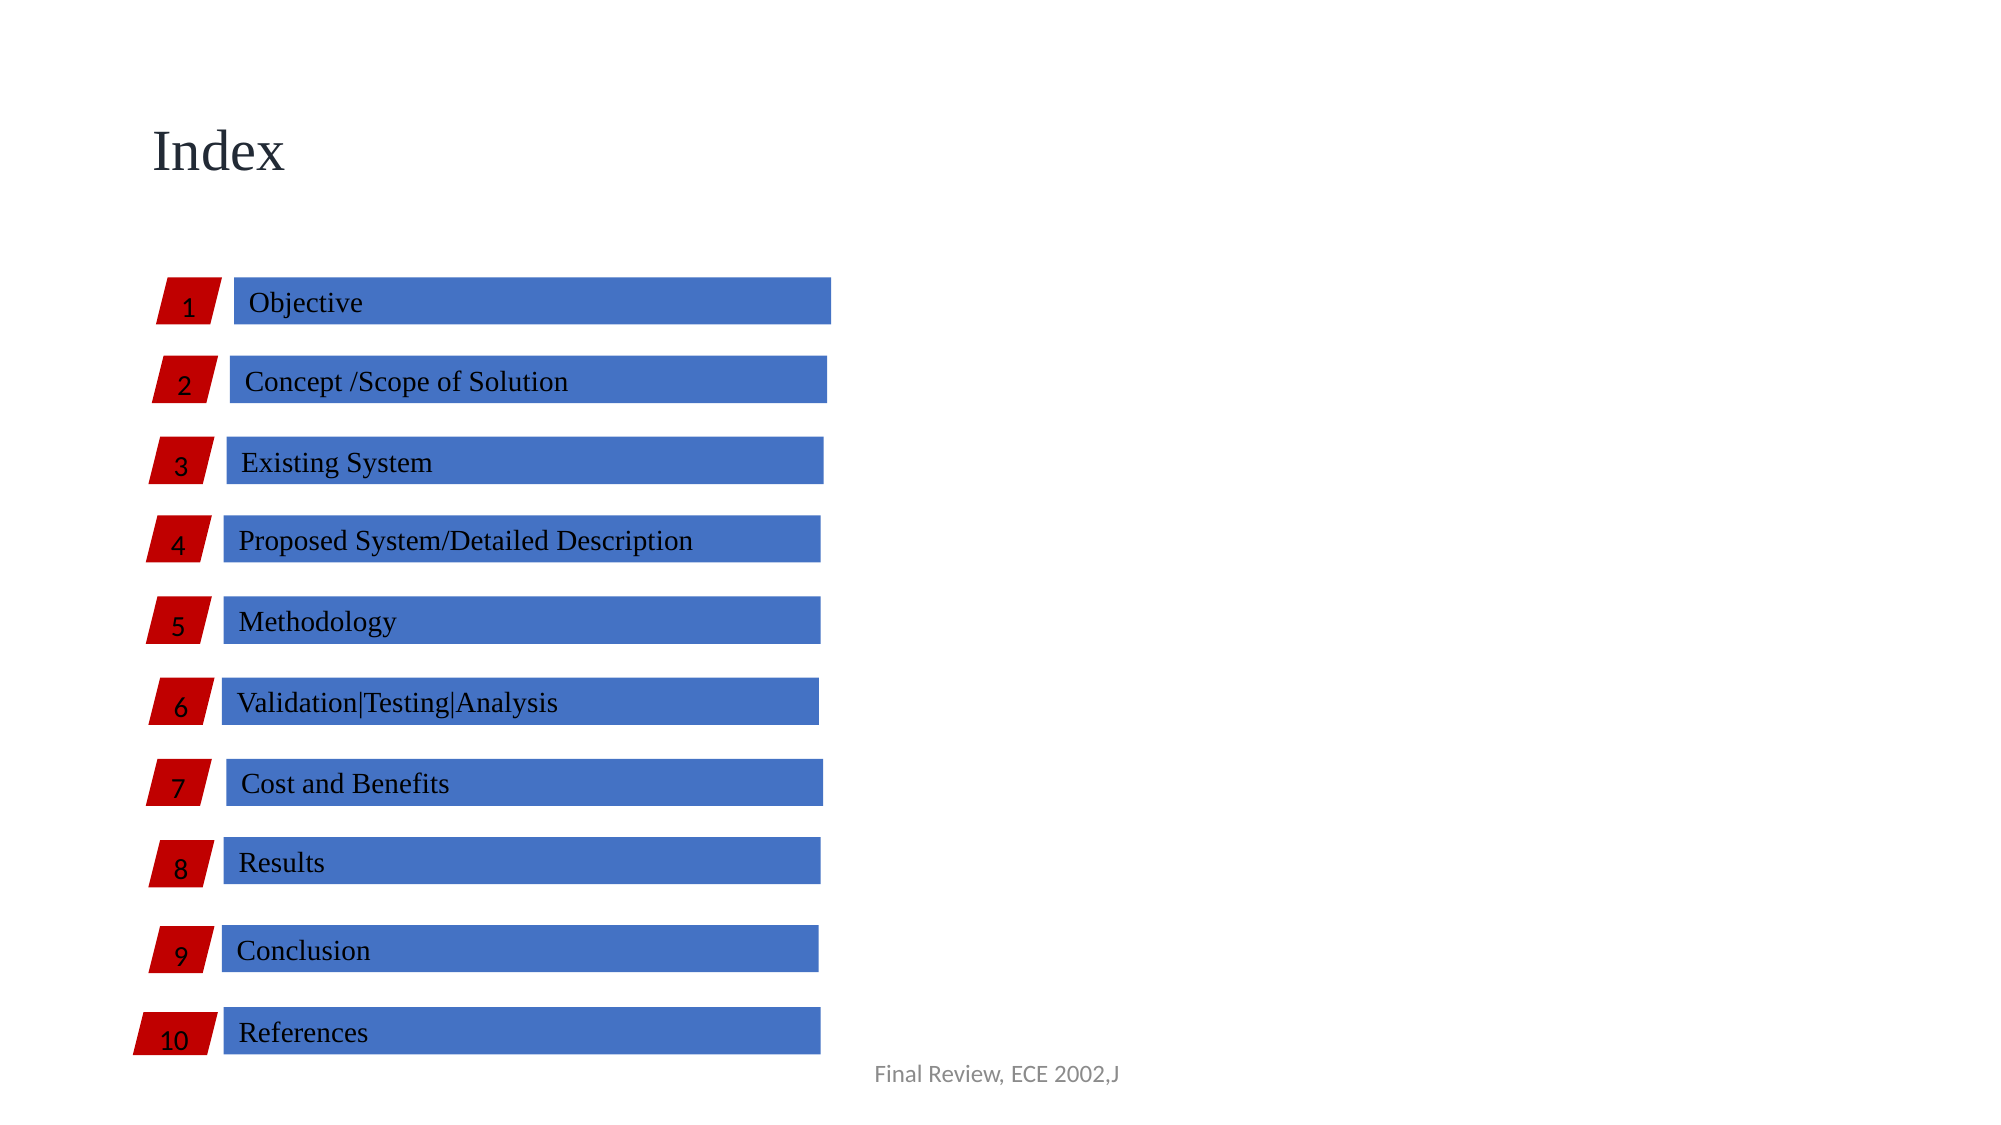

# Index
1
Objective
2

Concept /Scope of Solution

3
Existing System
4
Proposed System/Detailed Description
5
Methodology
6
Validation|Testing|Analysis
7
Cost and Benefits
Results
8
Conclusion
9
References
10
Final Review, ECE 2002,J